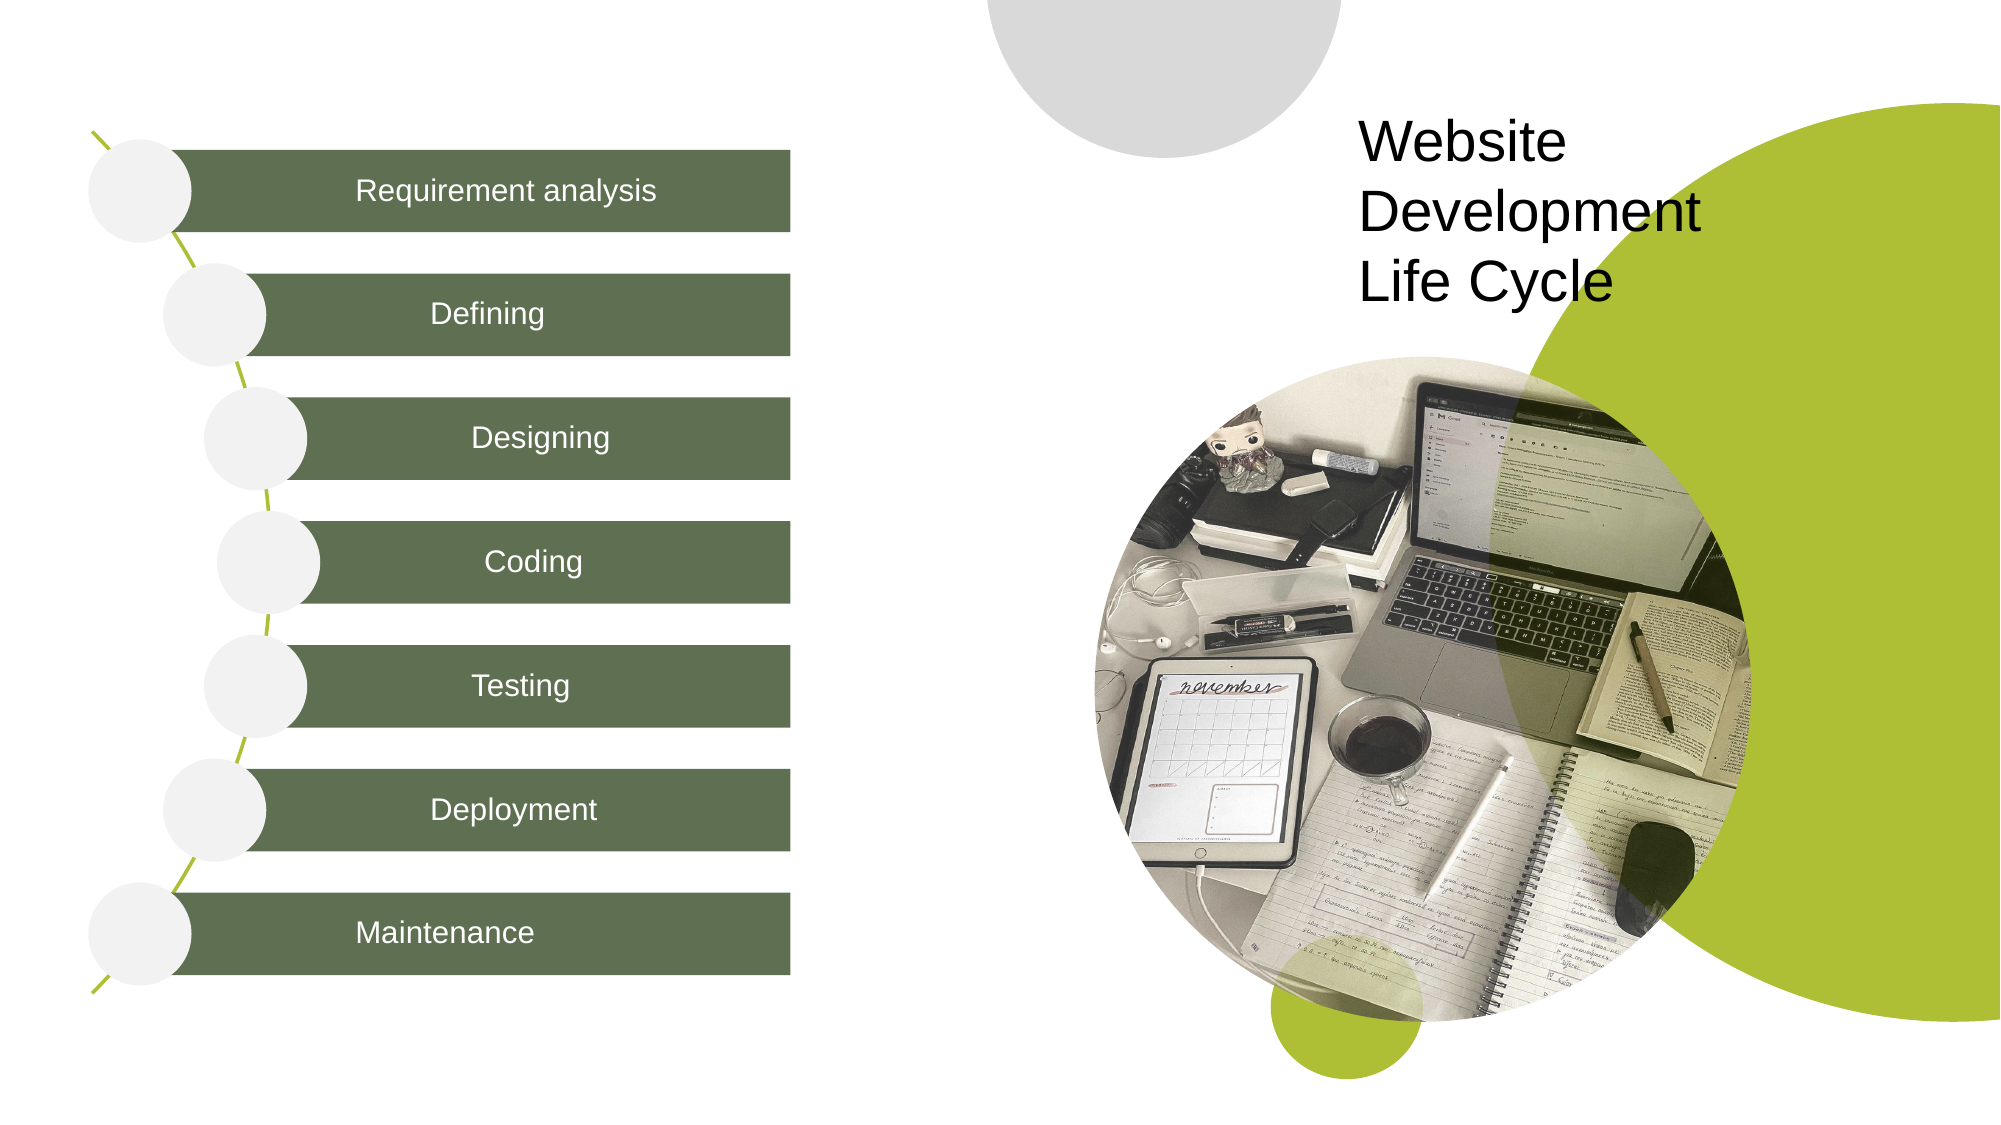

Requirement analysis
	Defining
	Designing
	Coding
	Testing
	Deployment
	Maintenance
Website Development Life Cycle